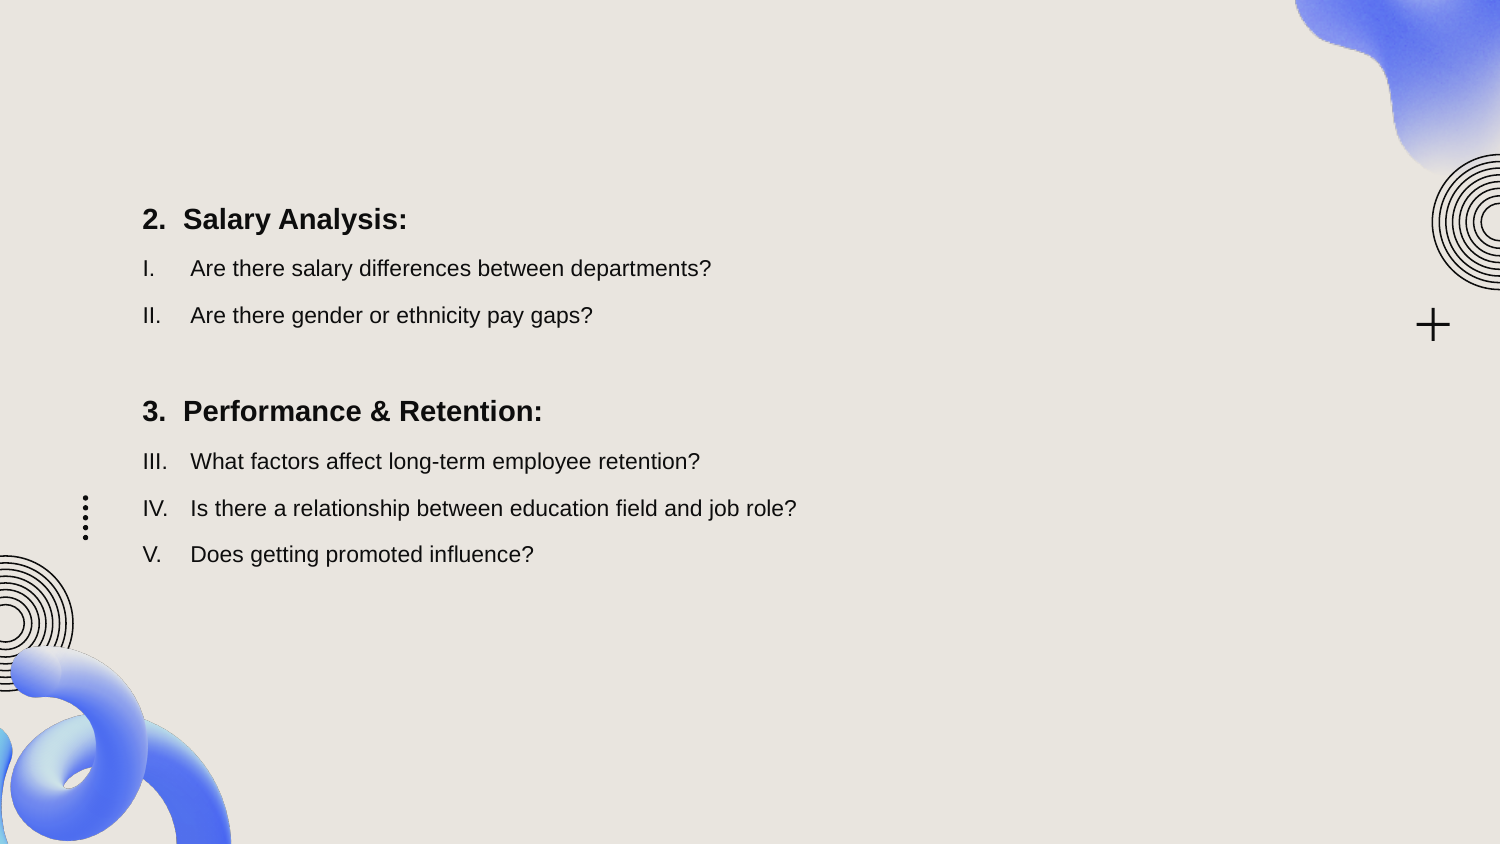

# 2.  Salary Analysis:
Are there salary differences between departments?
Are there gender or ethnicity pay gaps?

3.  Performance & Retention:
What factors affect long-term employee retention?
Is there a relationship between education field and job role?
Does getting promoted influence?